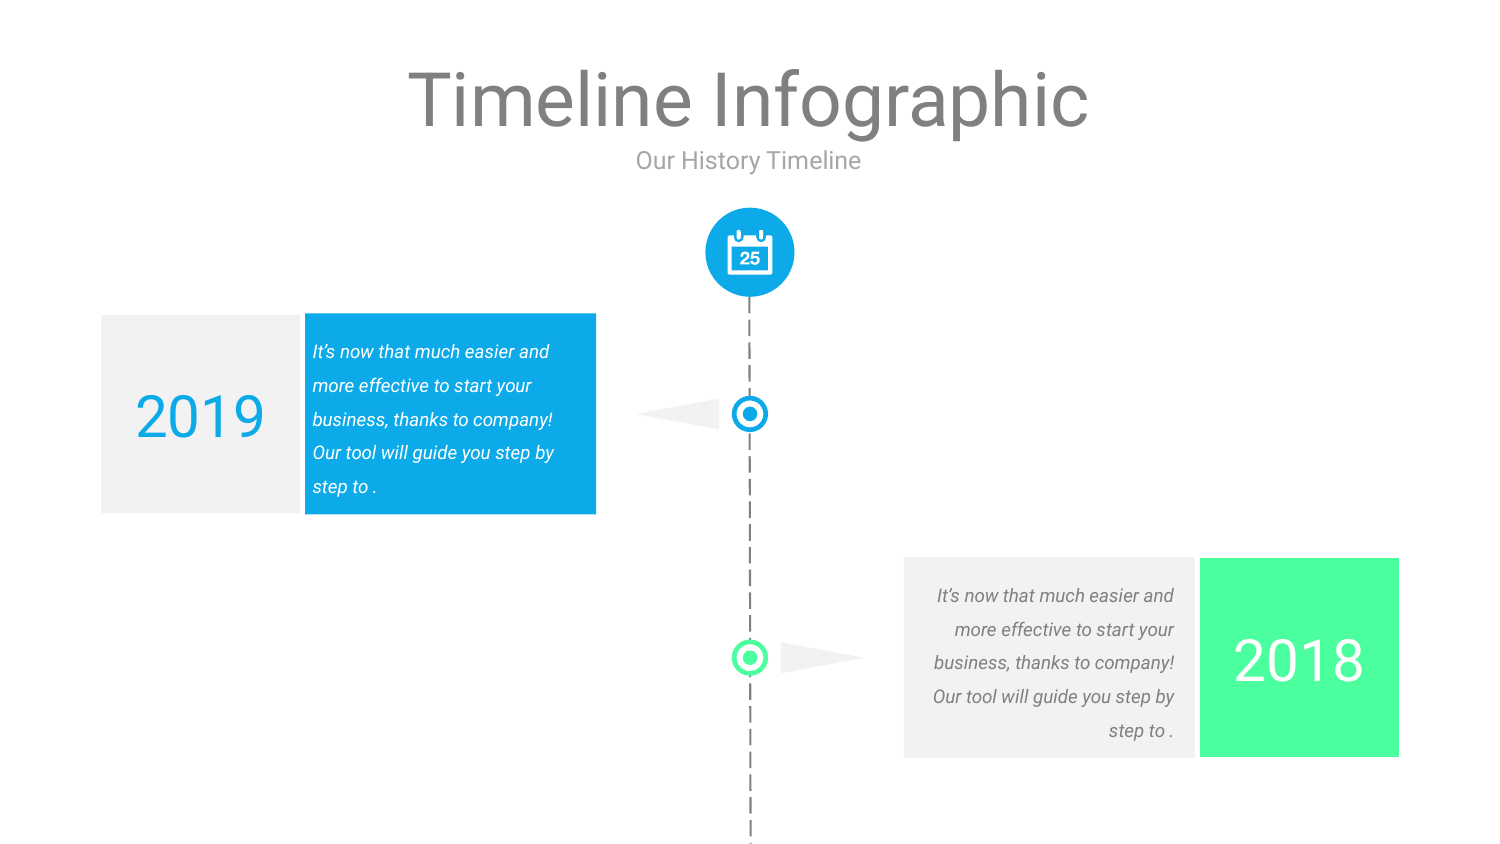

# Timeline Infographic
Our History Timeline

2019

It’s now that much easier and more effective to start your business, thanks to company! Our tool will guide you step by step to .

2018

It’s now that much easier and more effective to start your business, thanks to company! Our tool will guide you step by step to .